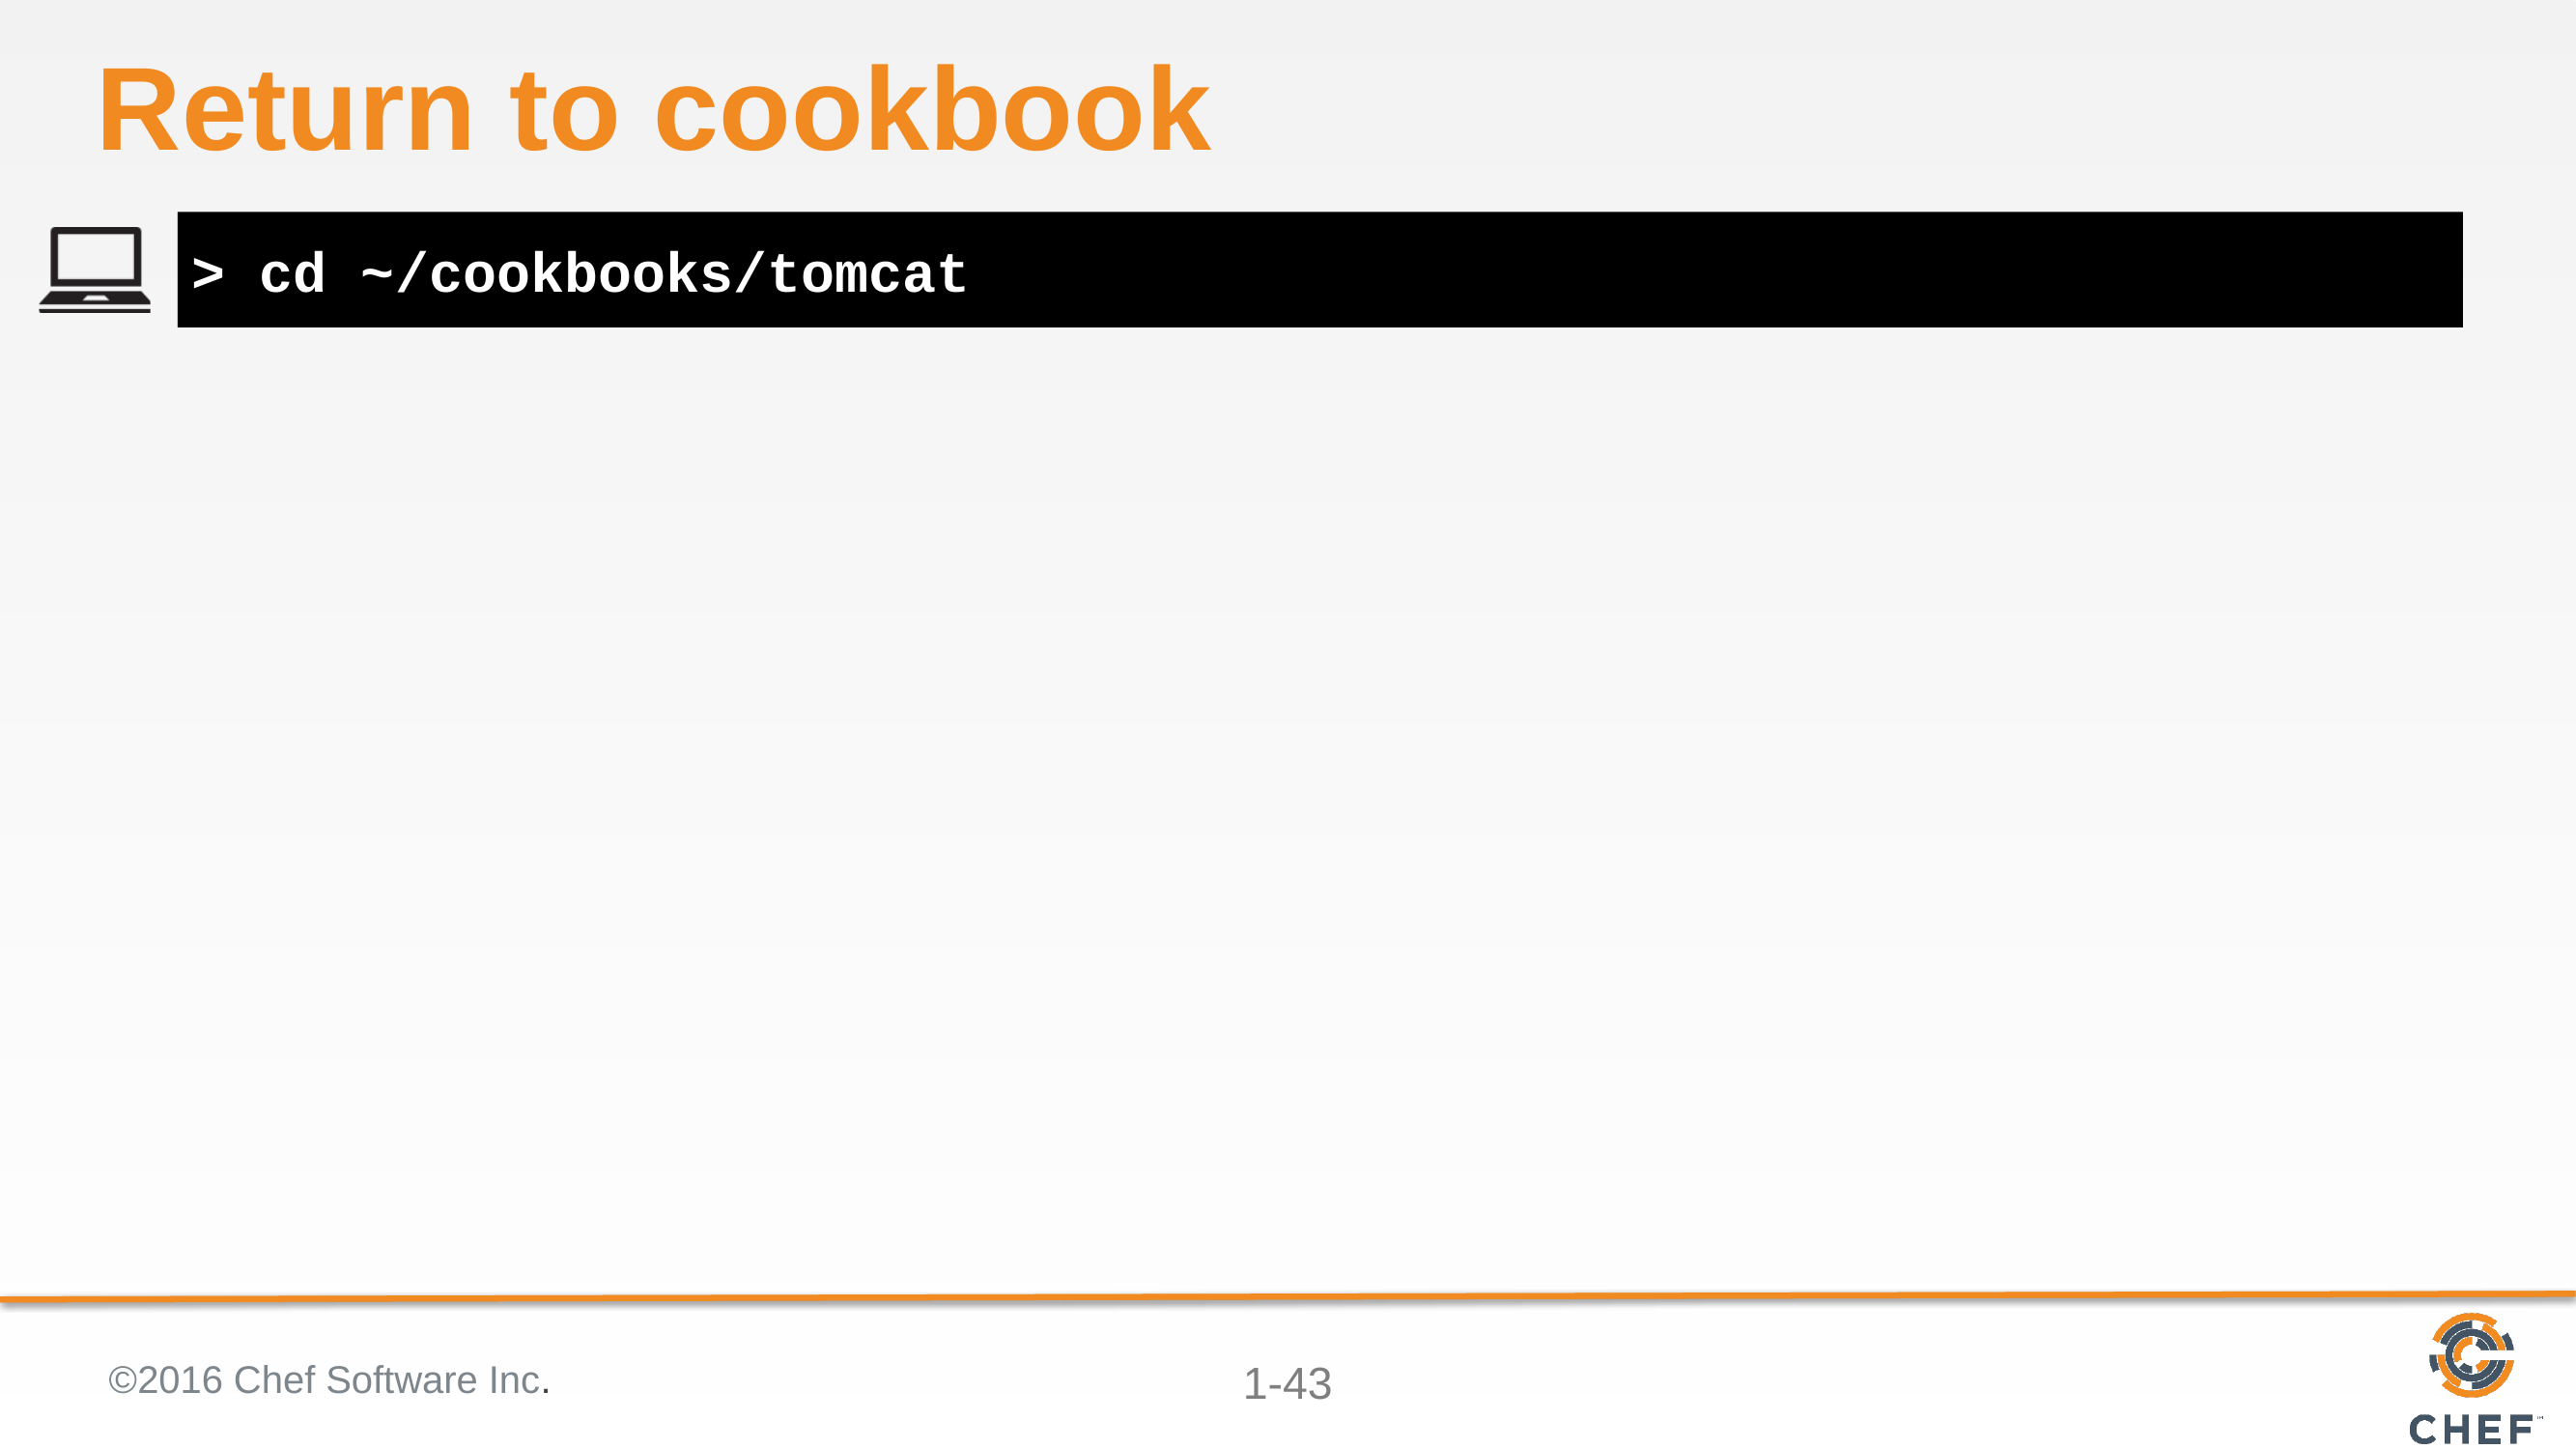

# Return to cookbook
> cd ~/cookbooks/tomcat